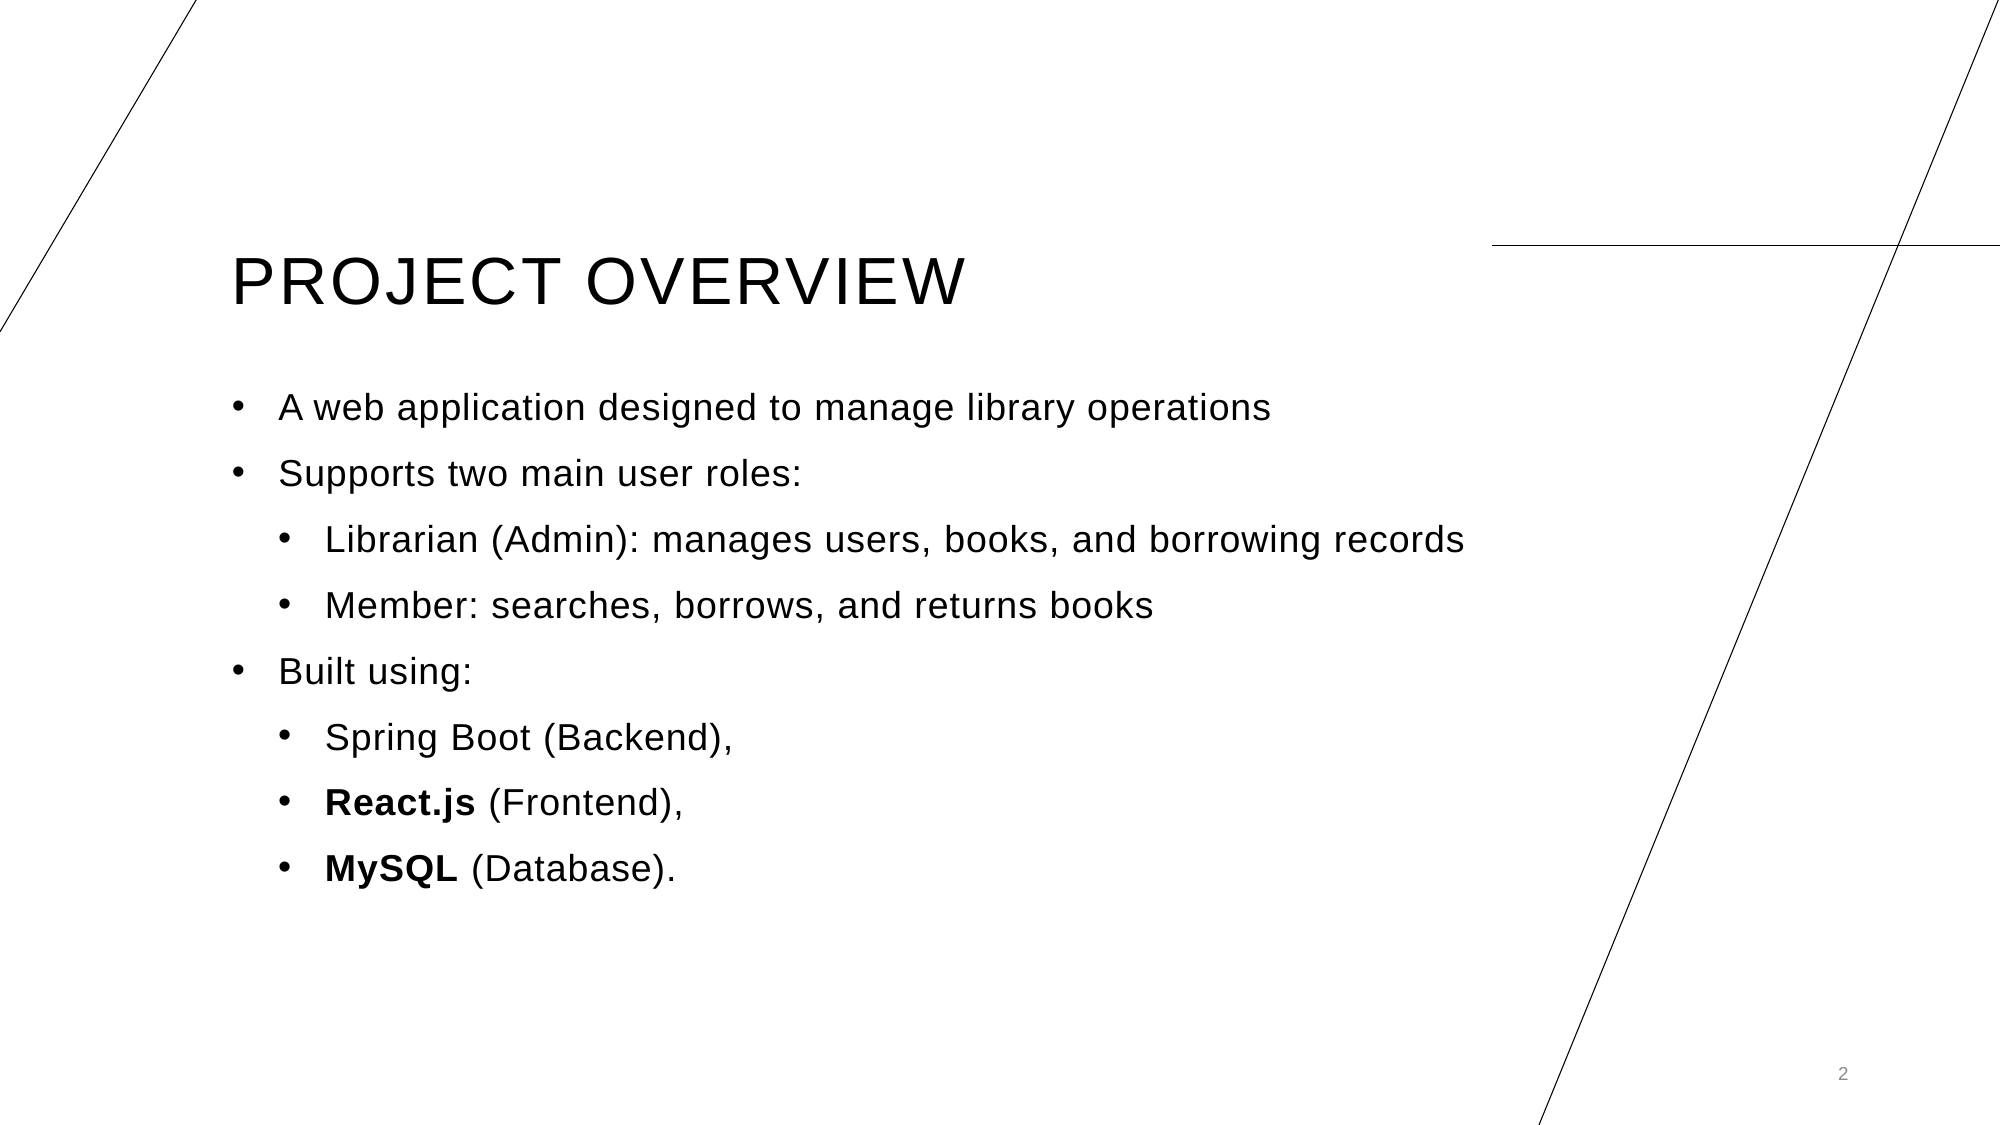

# Project overview
A web application designed to manage library operations
Supports two main user roles:
Librarian (Admin): manages users, books, and borrowing records
Member: searches, borrows, and returns books
Built using:
Spring Boot (Backend),
React.js (Frontend),
MySQL (Database).
2